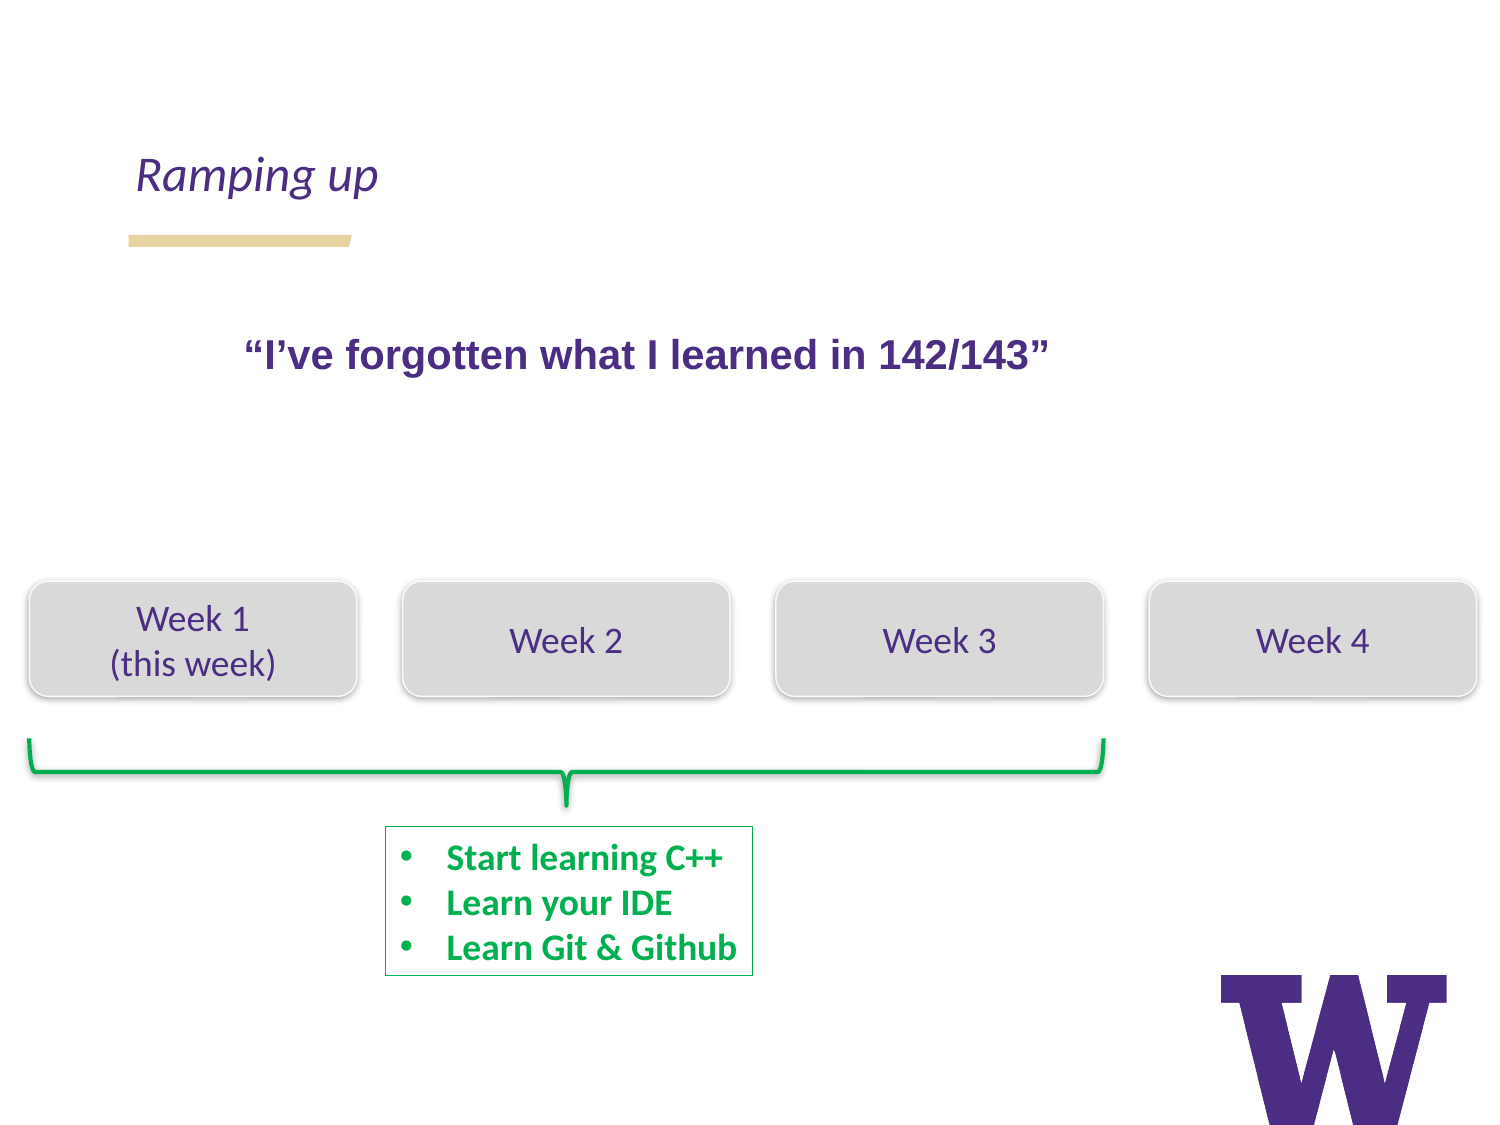

Ramping up
“I’ve forgotten what I learned in 142/143”
Week 1
(this week)
Week 2
Week 3
Week 4

Start learning C++
Learn your IDE
Learn Git & Github